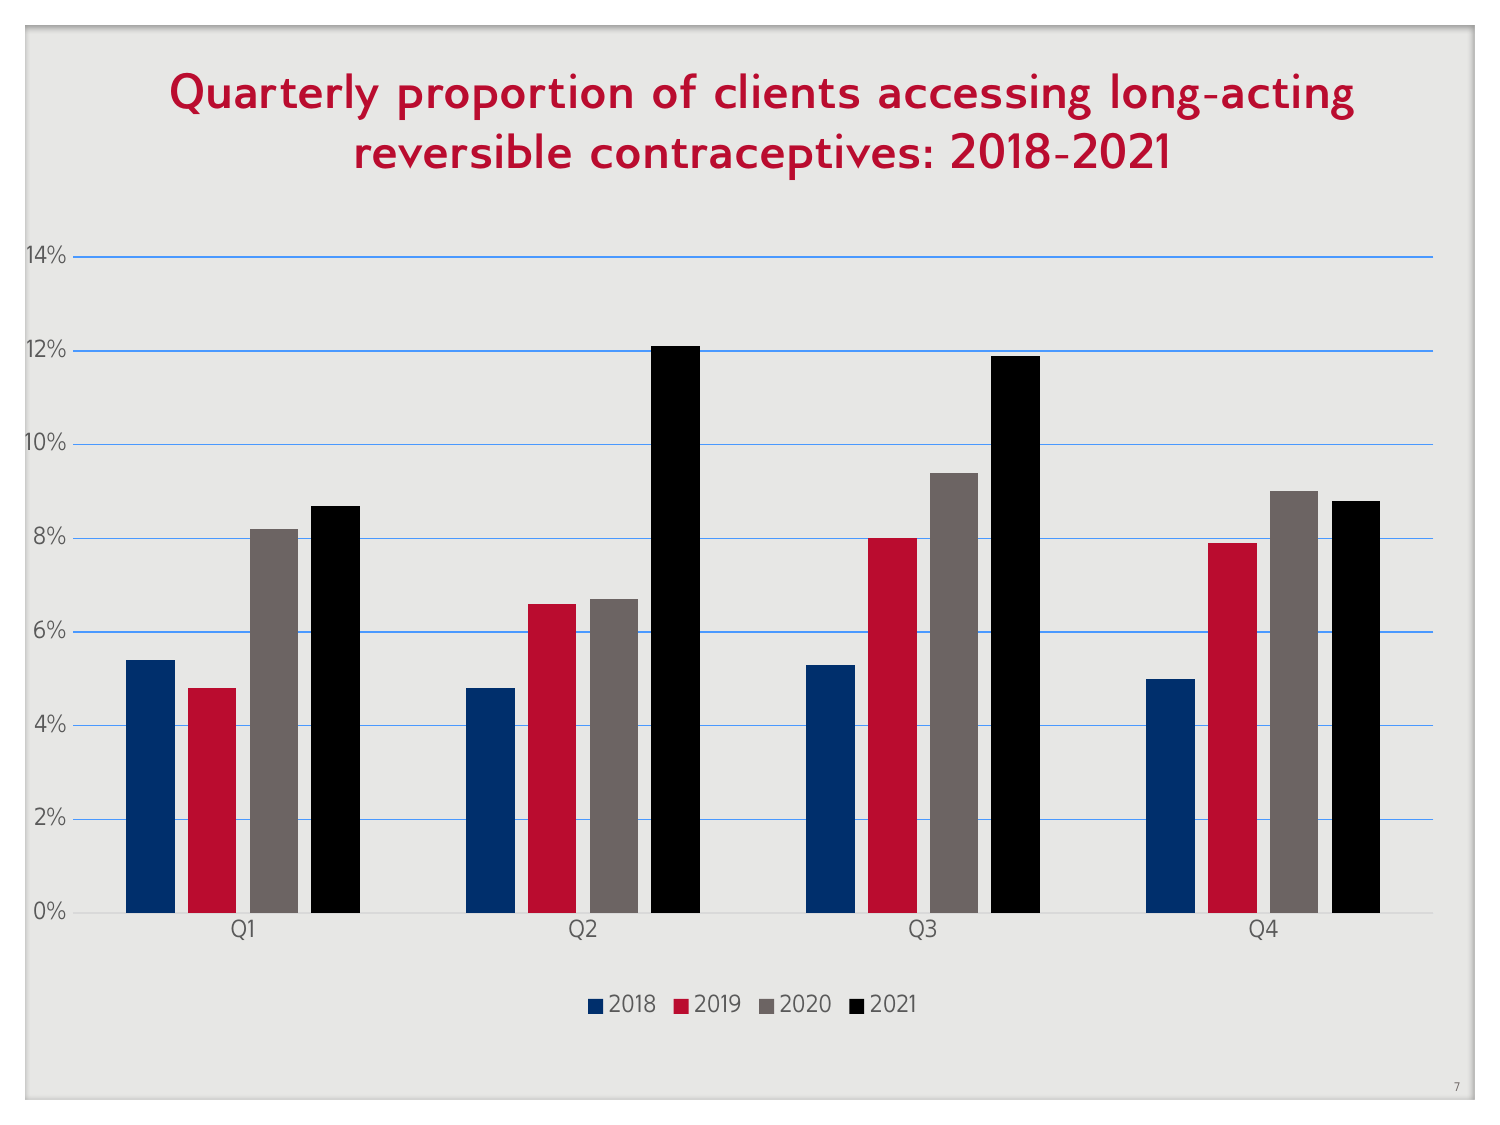

# Quarterly proportion of clients accessing long-acting reversible contraceptives: 2018-2021

### Chart

| Category | 2018 | 2019 | 2020 | 2021 |
|---|---|---|---|---|
| Q1 | 0.054000000000000006 | 0.048 | 0.08199999999999999 | 0.087 |
| Q2 | 0.048 | 0.066 | 0.067 | 0.121 |
| Q3 | 0.053 | 0.08 | 0.094 | 0.11900000000000001 |
| Q4 | 0.05 | 0.079 | 0.09 | 0.08800000000000001 |
7